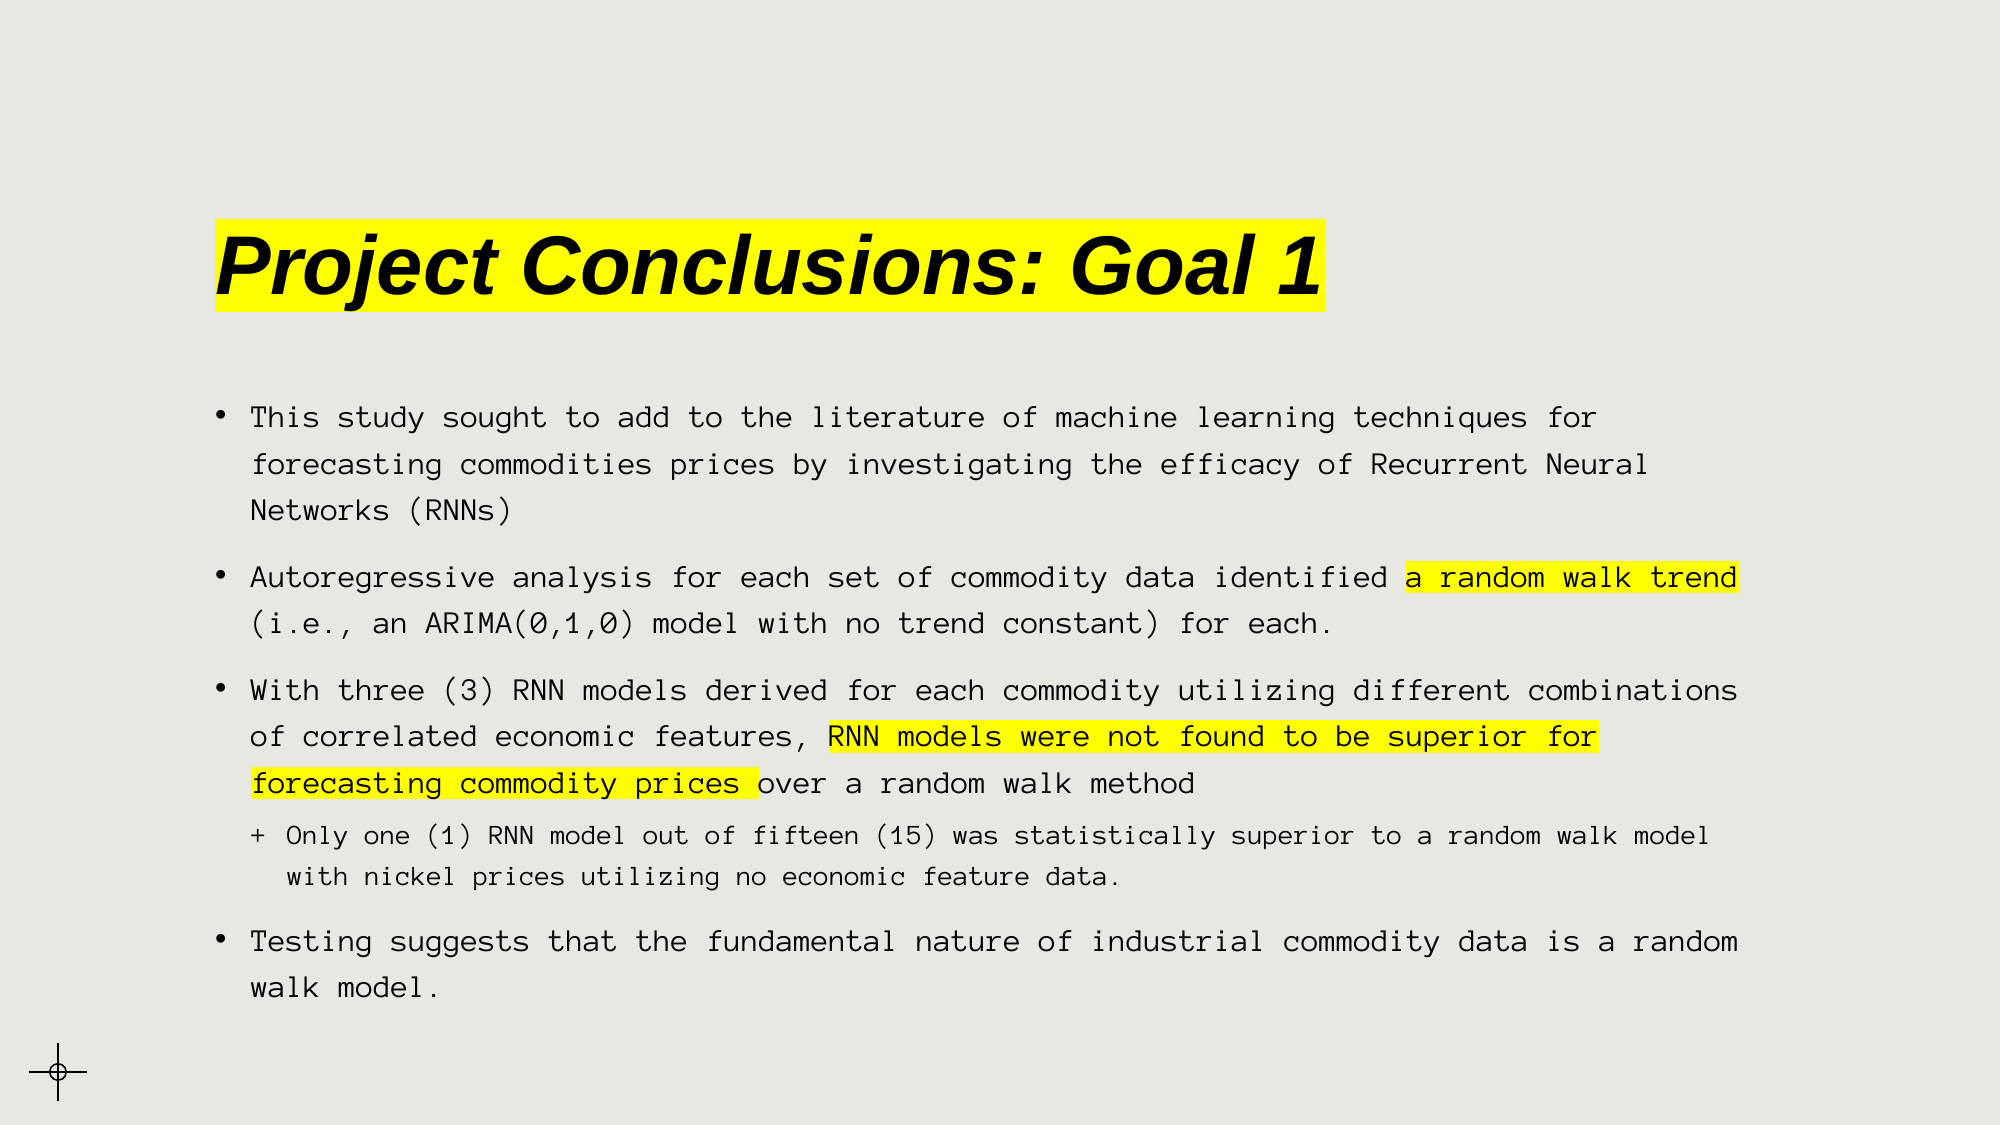

# Project Conclusions: Goal 1
This study sought to add to the literature of machine learning techniques for forecasting commodities prices by investigating the efficacy of Recurrent Neural Networks (RNNs)
Autoregressive analysis for each set of commodity data identified a random walk trend (i.e., an ARIMA(0,1,0) model with no trend constant) for each.
With three (3) RNN models derived for each commodity utilizing different combinations of correlated economic features, RNN models were not found to be superior for forecasting commodity prices over a random walk method
Only one (1) RNN model out of fifteen (15) was statistically superior to a random walk model with nickel prices utilizing no economic feature data.
Testing suggests that the fundamental nature of industrial commodity data is a random walk model.